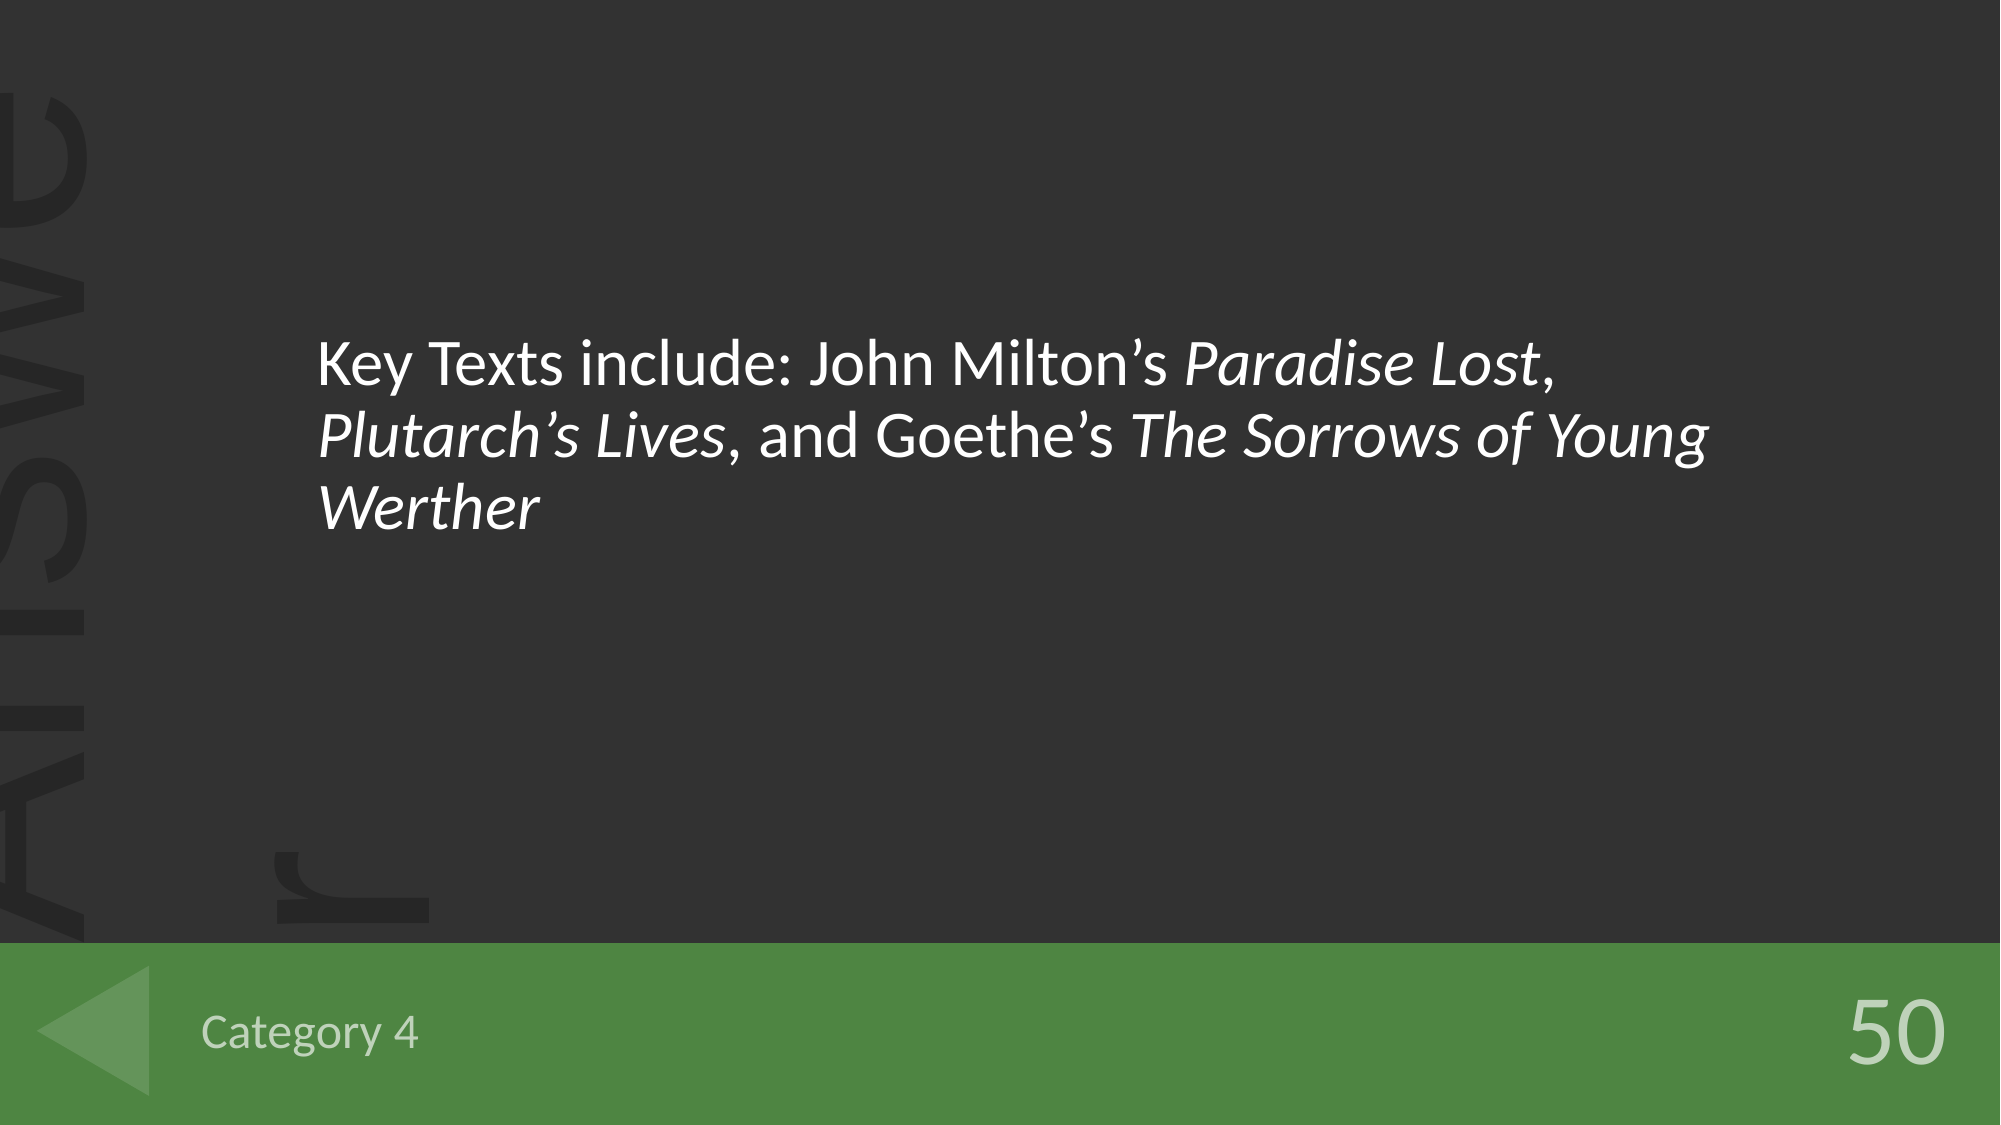

Key Texts include: John Milton’s Paradise Lost, Plutarch’s Lives, and Goethe’s The Sorrows of Young Werther

# Category 4
50